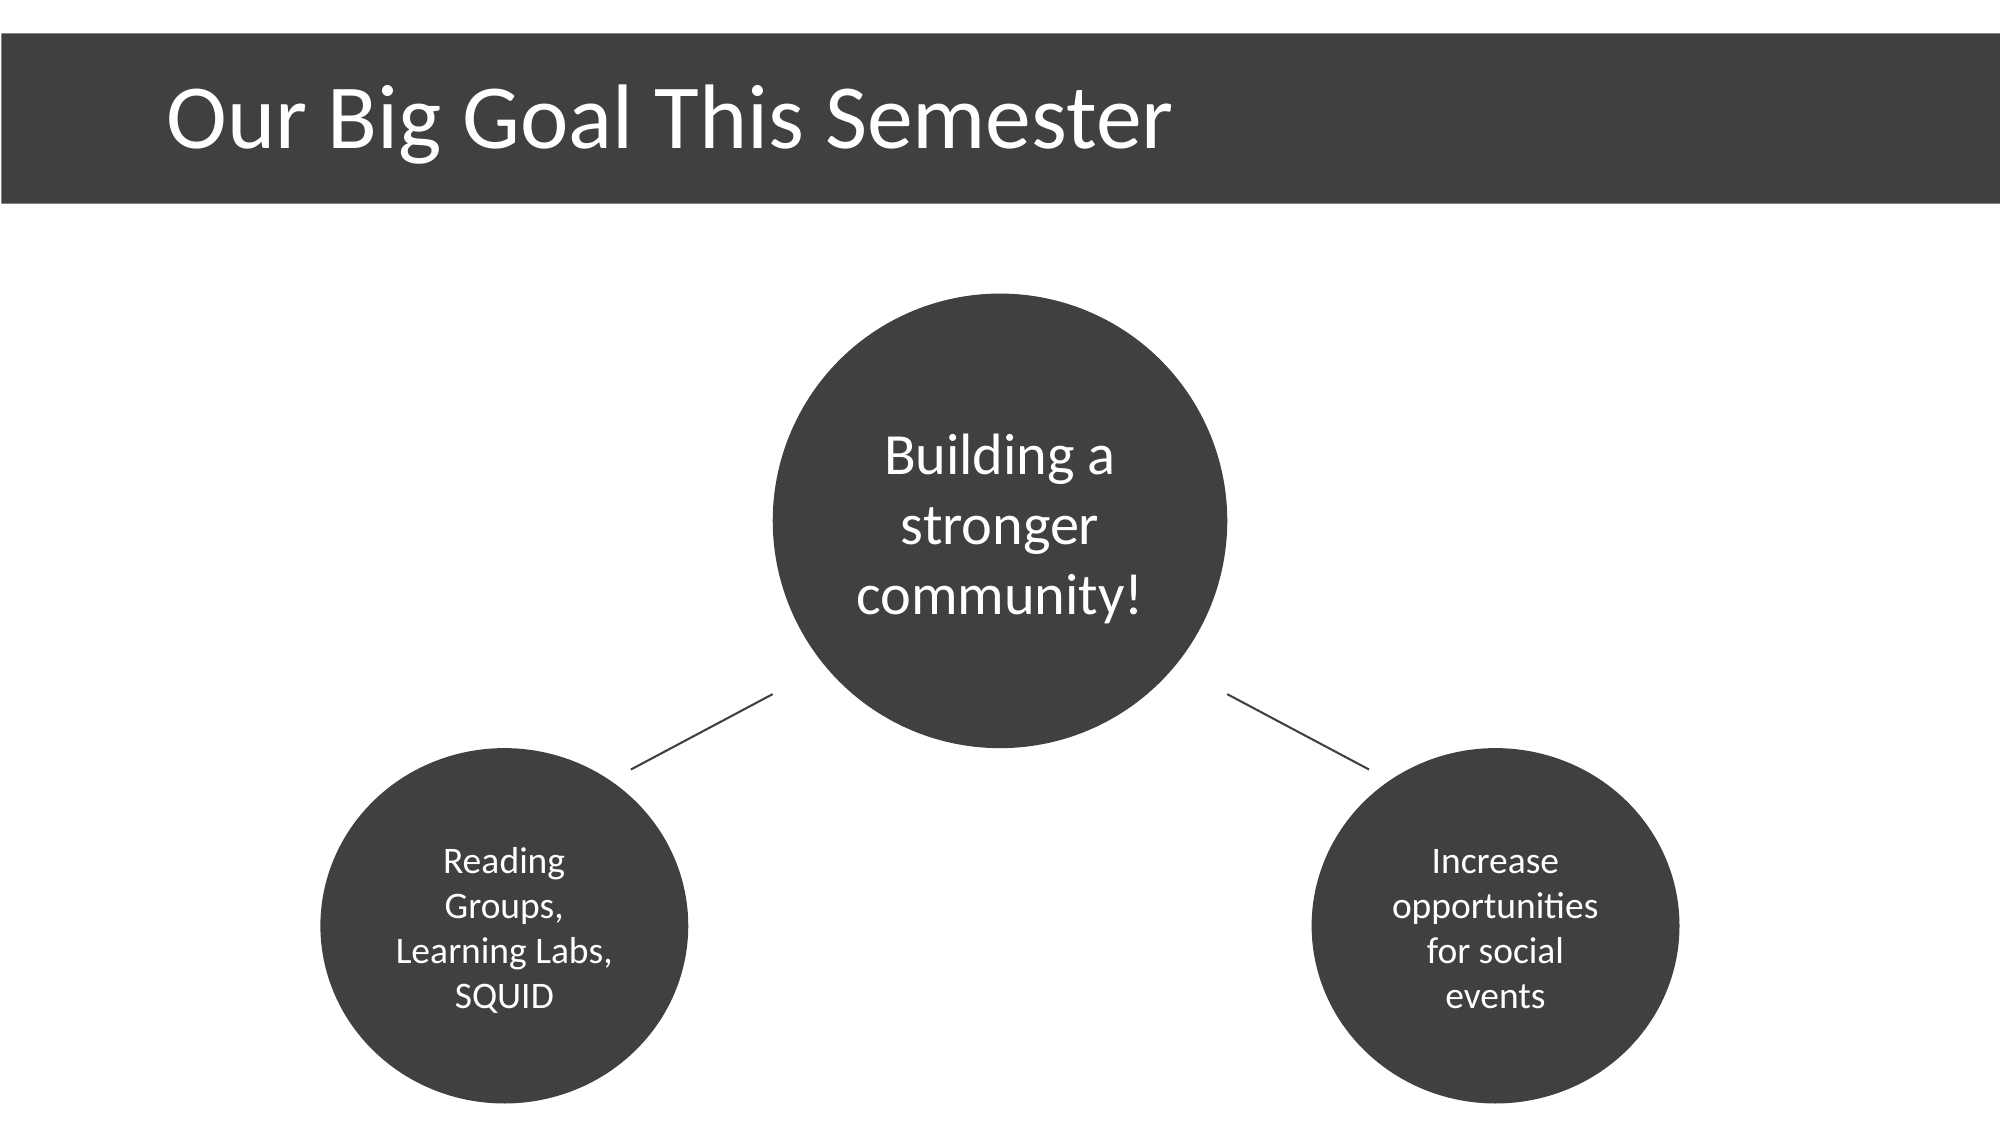

Our Big Goal This Semester
Building a stronger community!
Reading Groups, Learning Labs, SQUID
Increase opportunities for social events